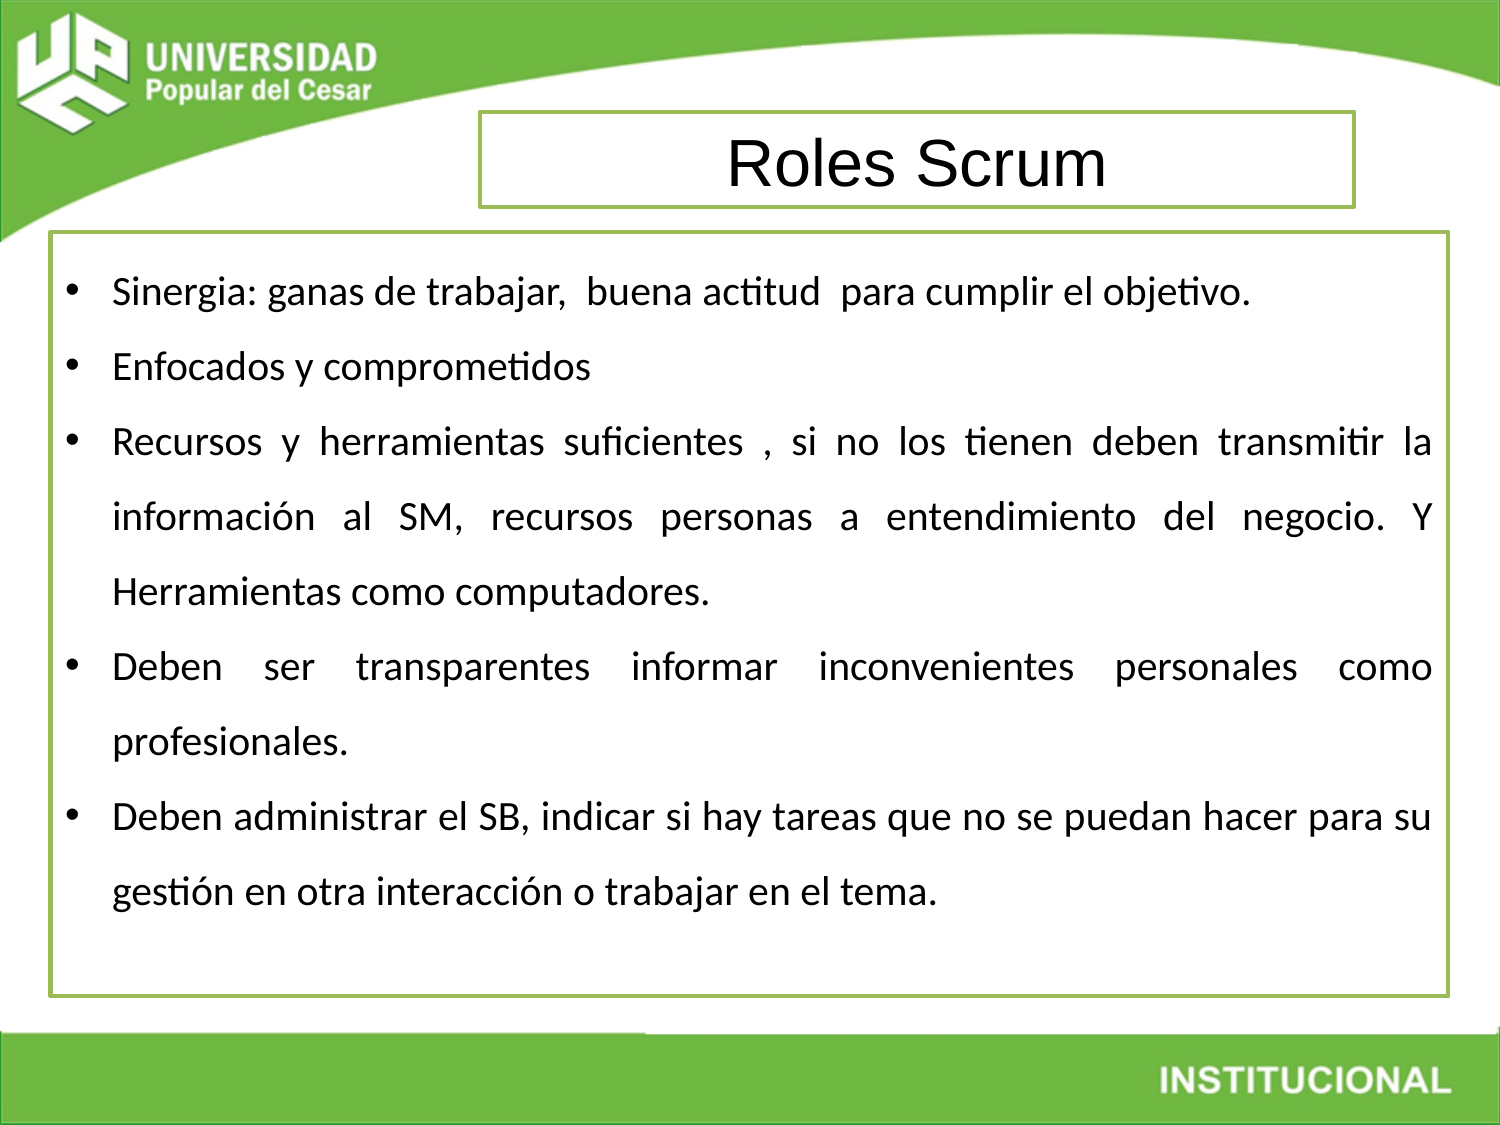

Roles Scrum
Sinergia: ganas de trabajar,  buena actitud  para cumplir el objetivo.
Enfocados y comprometidos
Recursos y herramientas suficientes , si no los tienen deben transmitir la información al SM, recursos personas a entendimiento del negocio. Y Herramientas como computadores.
Deben ser transparentes informar inconvenientes personales como profesionales.
Deben administrar el SB, indicar si hay tareas que no se puedan hacer para su gestión en otra interacción o trabajar en el tema.